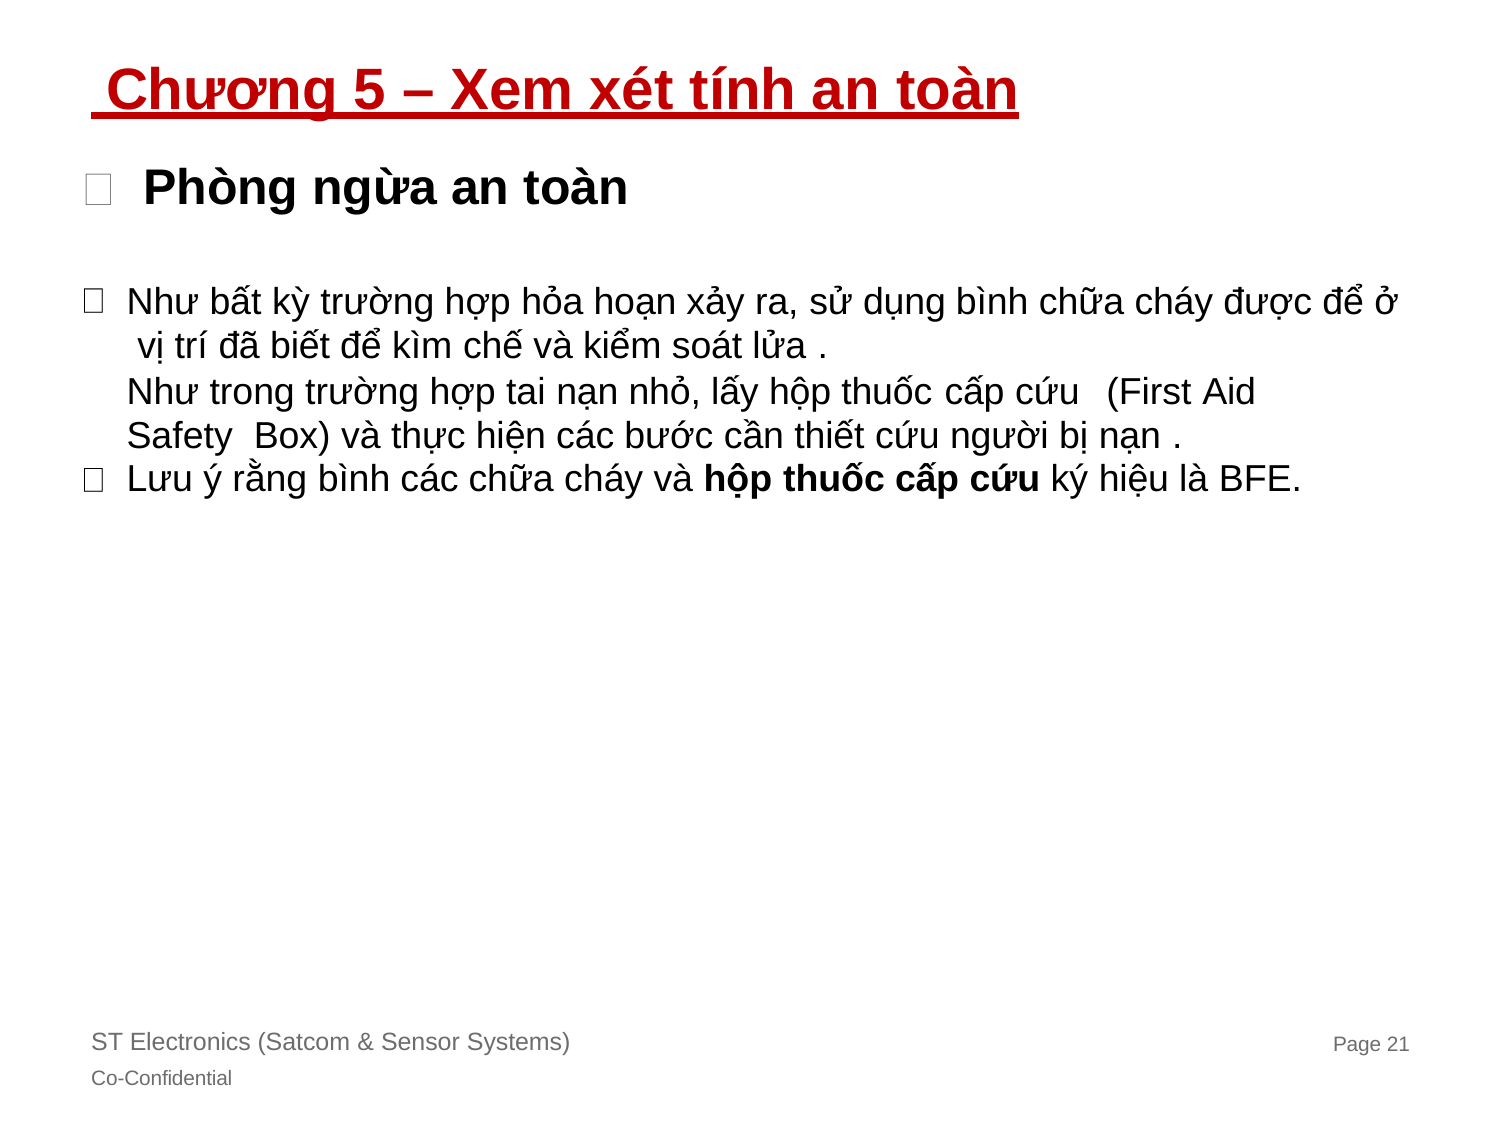

# Chương 5 – Xem xét tính an toàn
Phòng ngừa an toàn

Như bất kỳ trường hợp hỏa hoạn xảy ra, sử dụng bình chữa cháy được để ở  vị trí đã biết để kìm chế và kiểm soát lửa .
Như trong trường hợp tai nạn nhỏ, lấy hộp thuốc cấp cứu	(First Aid Safety  Box) và thực hiện các bước cần thiết cứu người bị nạn .
Lưu ý rằng bình các chữa cháy và hộp thuốc cấp cứu ký hiệu là BFE.

ST Electronics (Satcom & Sensor Systems)
Co-Confidential
Page 21